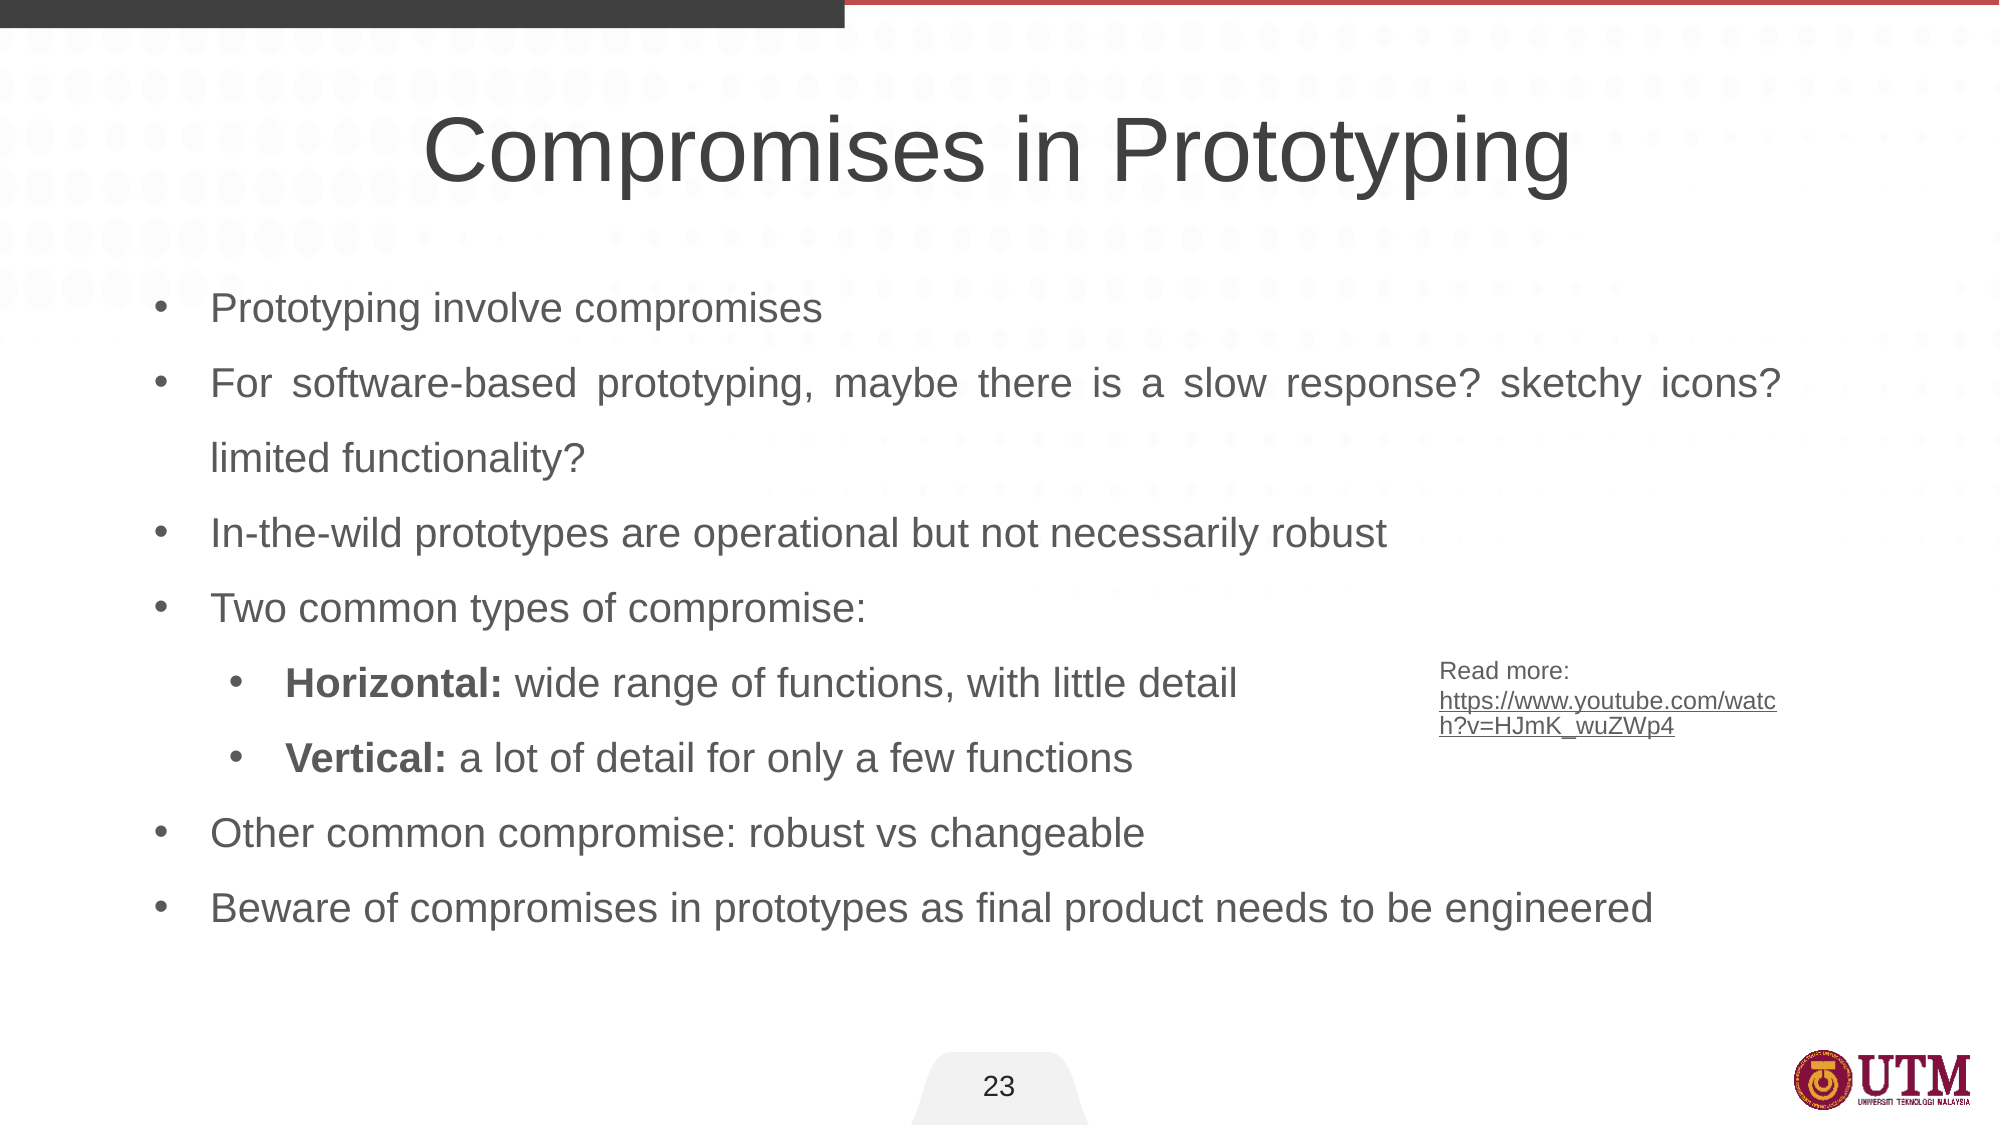

Compromises in Prototyping
Prototyping involve compromises
For software-based prototyping, maybe there is a slow response? sketchy icons? limited functionality?
In-the-wild prototypes are operational but not necessarily robust
Two common types of compromise:
Horizontal: wide range of functions, with little detail
Vertical: a lot of detail for only a few functions
Other common compromise: robust vs changeable
Beware of compromises in prototypes as final product needs to be engineered
Read more: https://www.youtube.com/watch?v=HJmK_wuZWp4
23